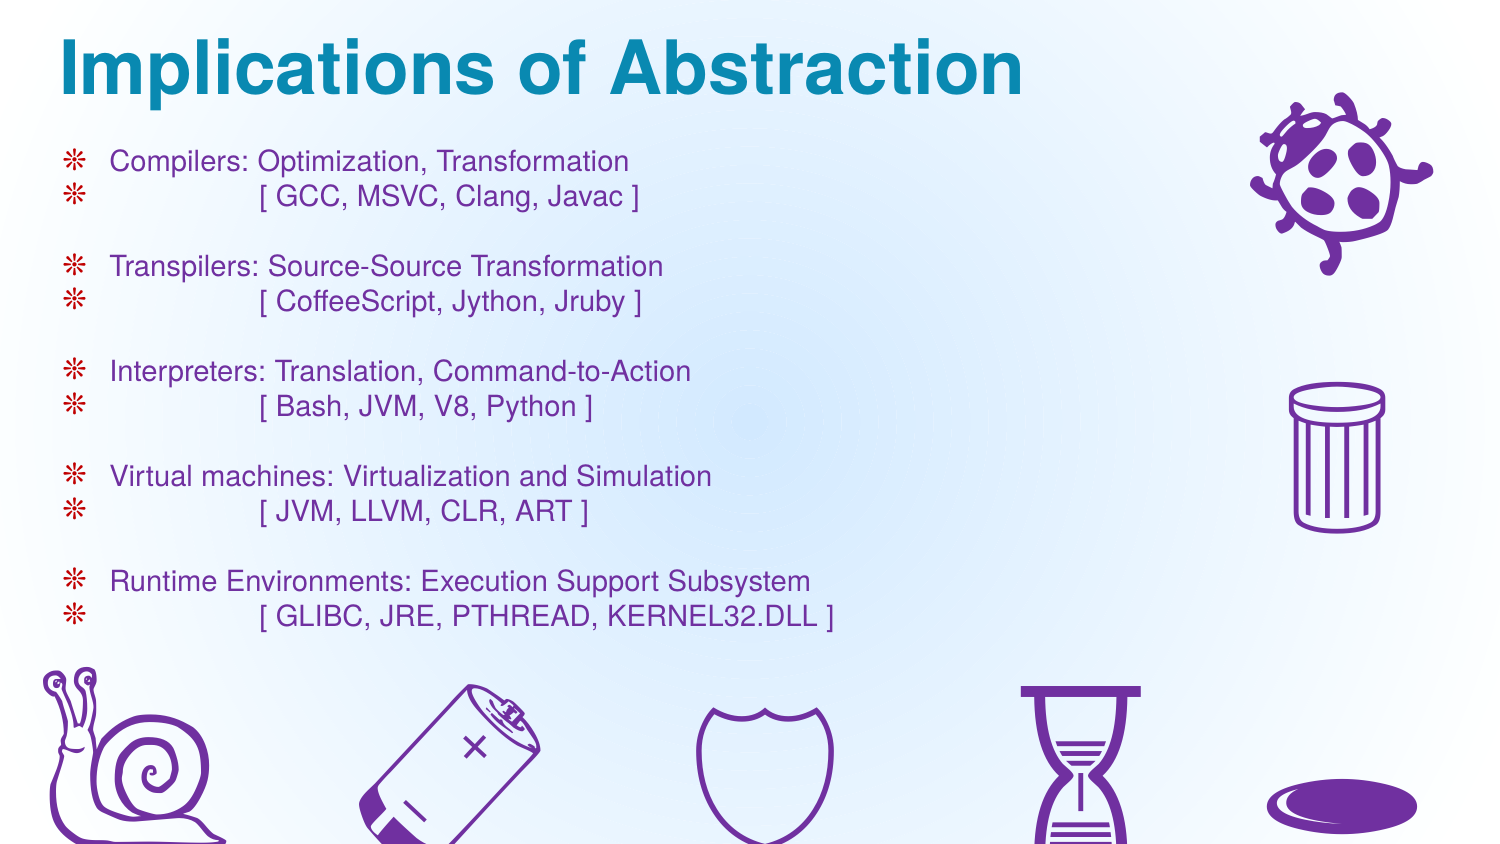

Implications of Abstraction
🐞
Compilers: Optimization, Transformation
	[ GCC, MSVC, Clang, Javac ]

Transpilers: Source-Source Transformation
	[ CoffeeScript, Jython, Jruby ]

Interpreters: Translation, Command-to-Action
	[ Bash, JVM, V8, Python ]

Virtual machines: Virtualization and Simulation
	[ JVM, LLVM, CLR, ART ]

Runtime Environments: Execution Support Subsystem
	[ GLIBC, JRE, PTHREAD, KERNEL32.DLL ]
🗑
🐌
🕳
🔋
🛡
⏳